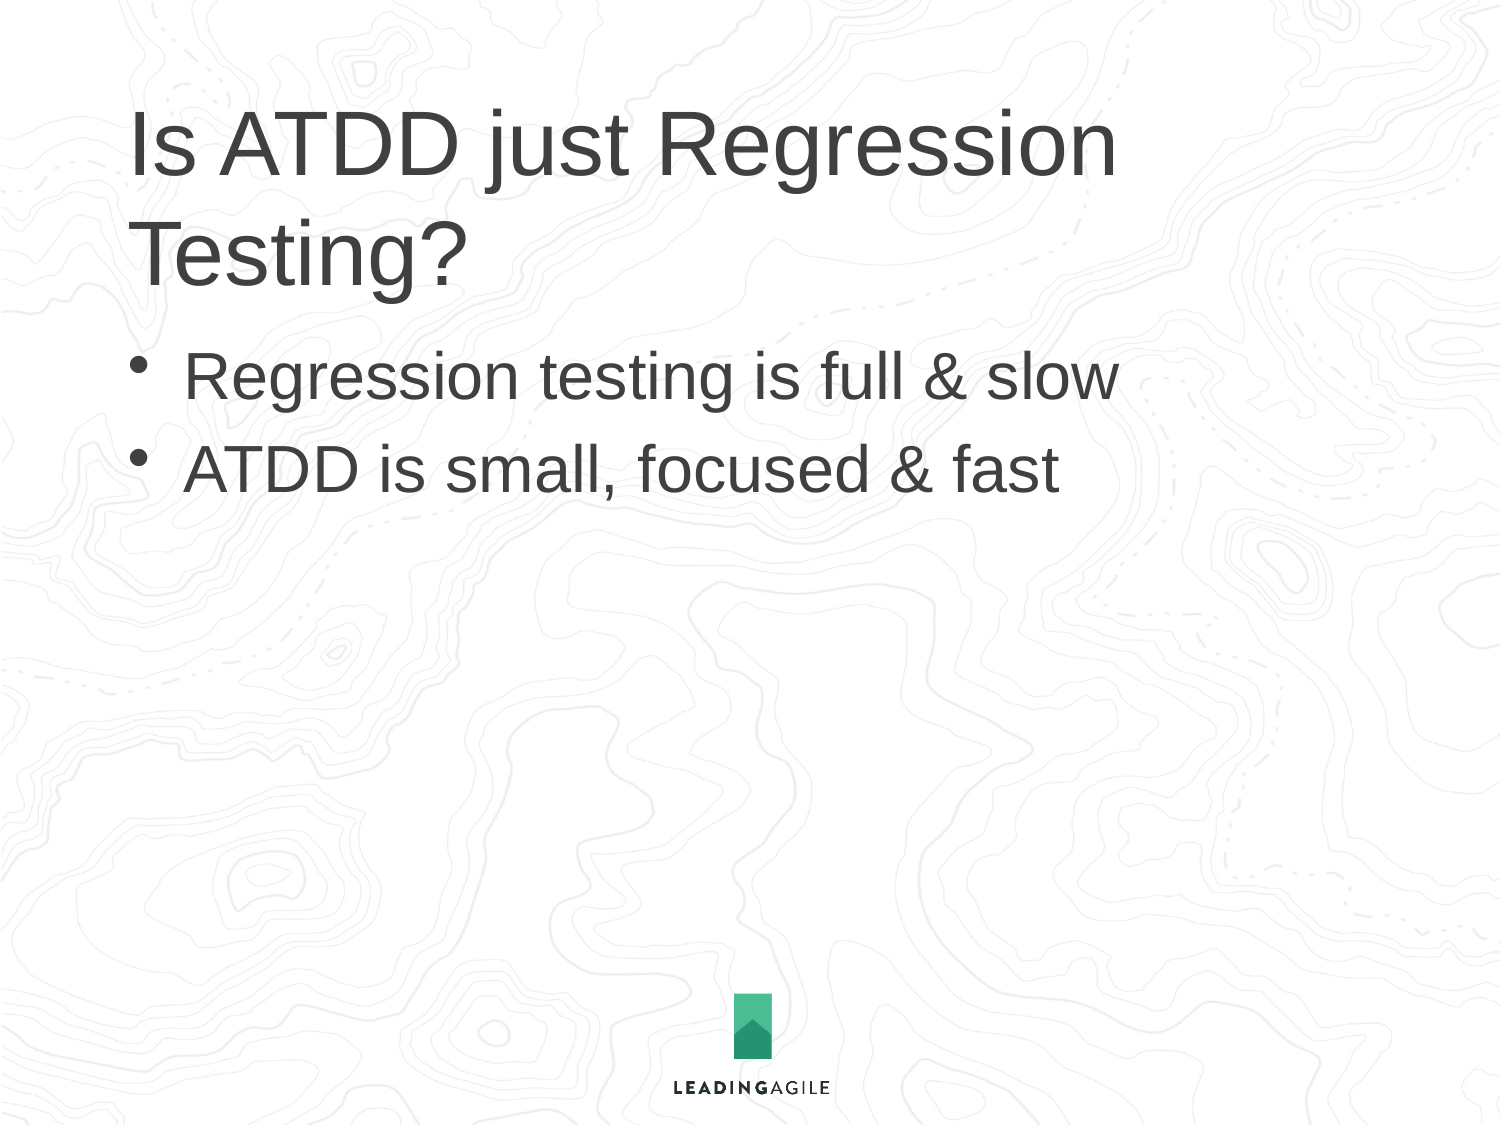

# Is ATDD just Regression Testing?
Regression testing is full & slow
ATDD is small, focused & fast